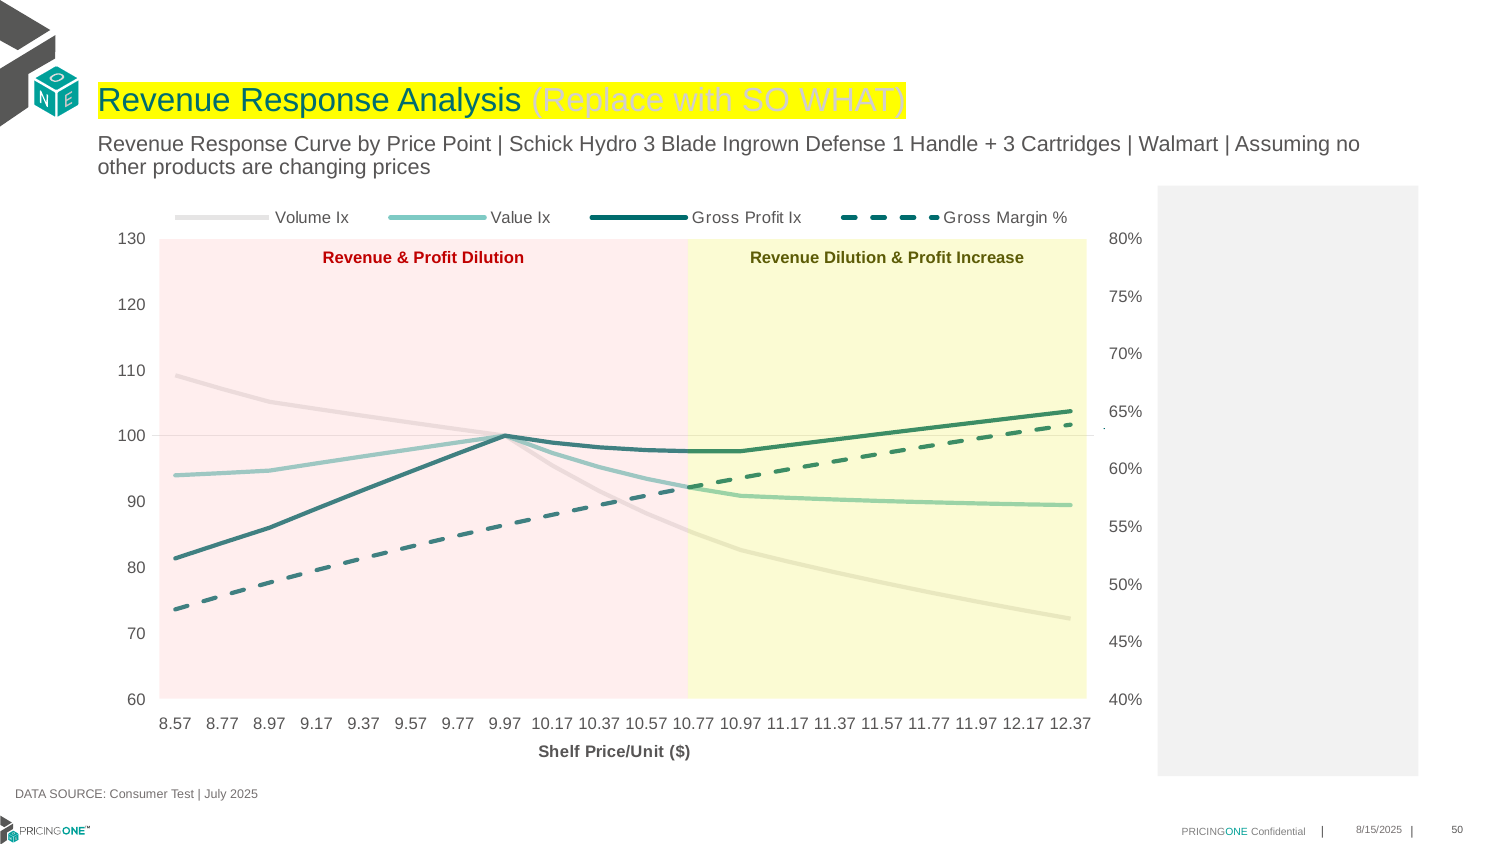

# Revenue Response Analysis (Replace with SO WHAT)

Revenue Response Curve by Price Point | Schick Hydro 3 Blade Ingrown Defense 1 Handle + 3 Cartridges | Walmart | Assuming no other products are changing prices

### Chart:

| Category | Volume Ix | Value Ix | Gross Profit Ix | Gross Margin % |
|---|---|---|---|---|
| 8.57 | 109.16936575168714 | 93.96963253117157 | 81.34691313078683 | 0.47763141057261504 |
| 8.77 | 107.08980967699905 | 94.31241241457933 | 83.69626776108984 | 0.4895440351889751 |
| 8.97 | 105.14150865856082 | 94.69019317306895 | 86.00155891820863 | 0.5009254390866569 |
| 9.17 | 104.06128068082054 | 95.78707112529813 | 88.90663656312518 | 0.5118103804370023 |
| 9.37 | 103.00803138964876 | 96.86587271792077 | 91.75708833887124 | 0.5222306497980055 |
| 9.57 | 101.98072143394432 | 97.92723432949087 | 94.55489729413965 | 0.5322153802097505 |
| 9.77 | 100.97835952611425 | 98.97175522225633 | 97.30194142853982 | 0.5417913192023861 |
| 9.97 | 100.0 | 100.0 | 100.0 | 0.550983068064926 |
| 10.17 | 95.4648838054389 | 97.37044109579854 | 98.94056738905249 | 0.5598132928817415 |
| 10.37 | 91.55689555919366 | 95.21154901939258 | 98.22369881032985 | 0.568302911148246 |
| 10.57 | 88.17041205254019 | 93.44897001234716 | 97.80073185754907 | 0.5764712572003132 |
| 10.77 | 85.2120851923898 | 92.01317929088968 | 97.62168477802521 | 0.5843362292114496 |
| 10.97 | 82.60360875763934 | 90.84374352898006 | 97.64076144989532 | 0.5919144201100558 |
| 11.17 | 80.86868385063298 | 90.54551996897955 | 98.534276413083 | 0.5992212344321676 |
| 11.37 | 79.2274393419689 | 90.2849378043874 | 99.41901655036826 | 0.6062709928414524 |
| 11.57 | 77.67204000858214 | 90.05850267383079 | 100.29509666374396 | 0.6130770258087563 |
| 11.77 | 76.19542504881605 | 89.86301110029368 | 101.1625186741048 | 0.6196517577406382 |
| 11.97 | 74.79123360603172 | 89.69553795998073 | 102.02121100510202 | 0.6260067826739608 |
| 12.17 | 73.453734686628 | 89.55342046582867 | 102.87105785210886 | 0.6321529325067635 |
| 12.37 | 72.17776230773109 | 89.43424030456933 | 103.71192065641455 | 0.6381003386101303 |
Revenue & Profit Dilution
Revenue Dilution & Profit Increase

DATA SOURCE: Consumer Test | July 2025

8/15/2025
50